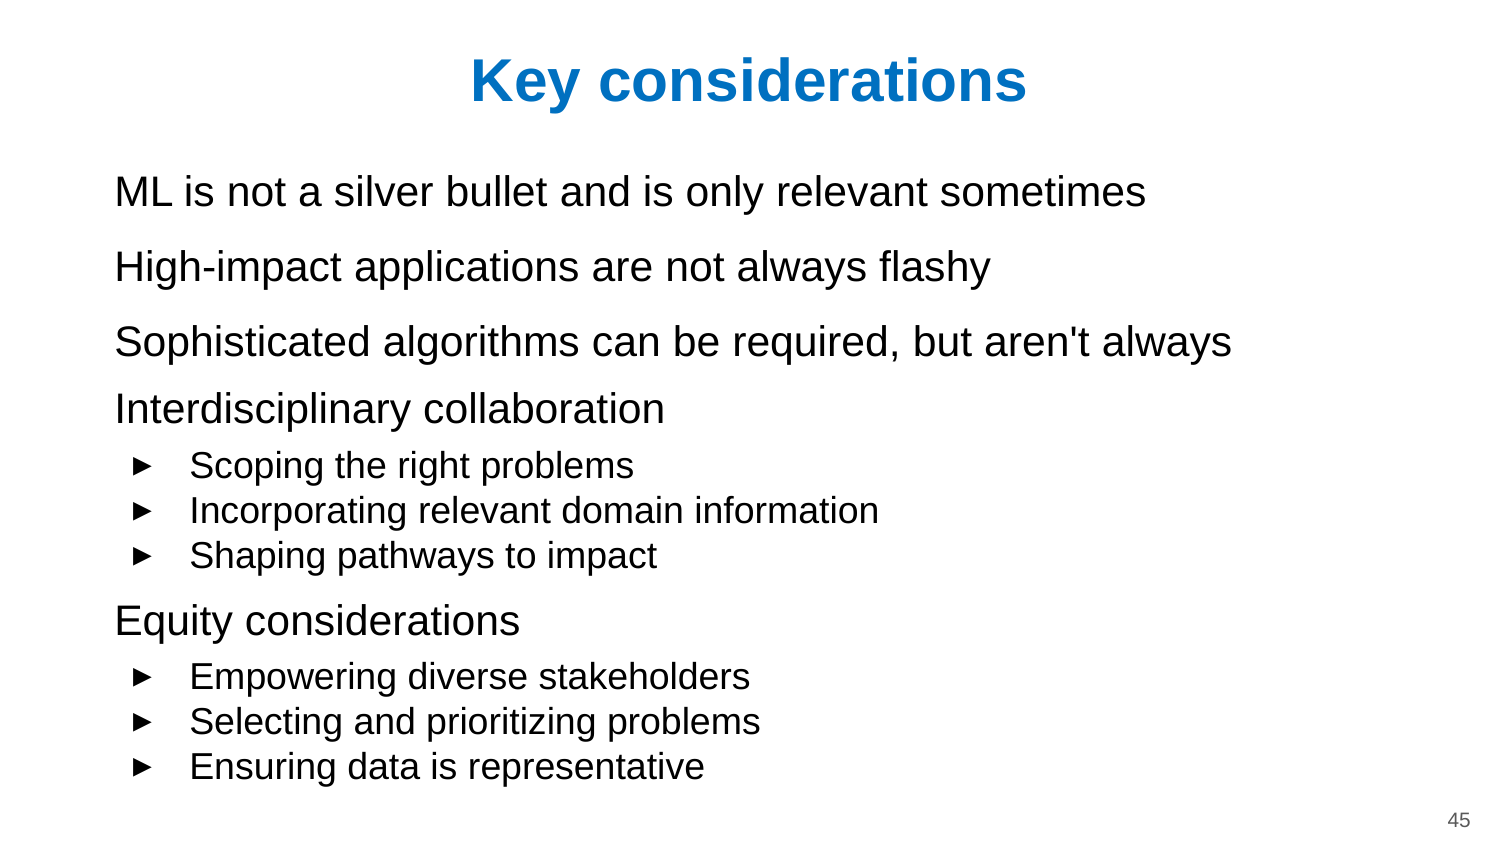

# Key considerations
ML is not a silver bullet and is only relevant sometimes
High-impact applications are not always flashy
Sophisticated algorithms can be required, but aren't always
Interdisciplinary collaboration
Scoping the right problems
Incorporating relevant domain information
Shaping pathways to impact
Equity considerations
Empowering diverse stakeholders
Selecting and prioritizing problems
Ensuring data is representative
45